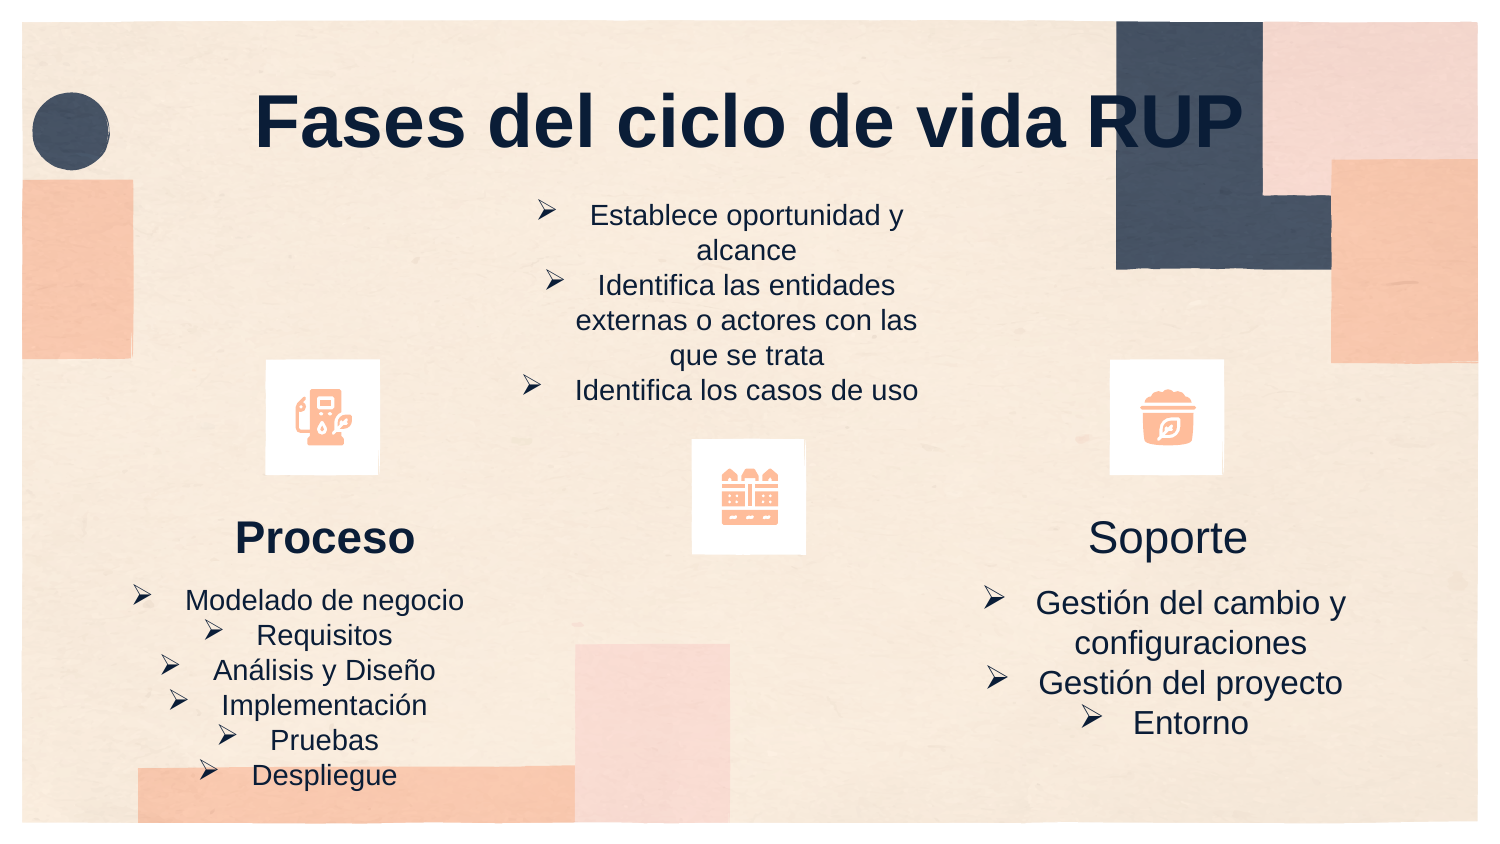

# Fases del ciclo de vida RUP
Establece oportunidad y alcance
Identifica las entidades externas o actores con las que se trata
Identifica los casos de uso

Proceso
Soporte
Modelado de negocio
Requisitos
Análisis y Diseño
Implementación
Pruebas
Despliegue
Gestión del cambio y configuraciones
Gestión del proyecto
Entorno